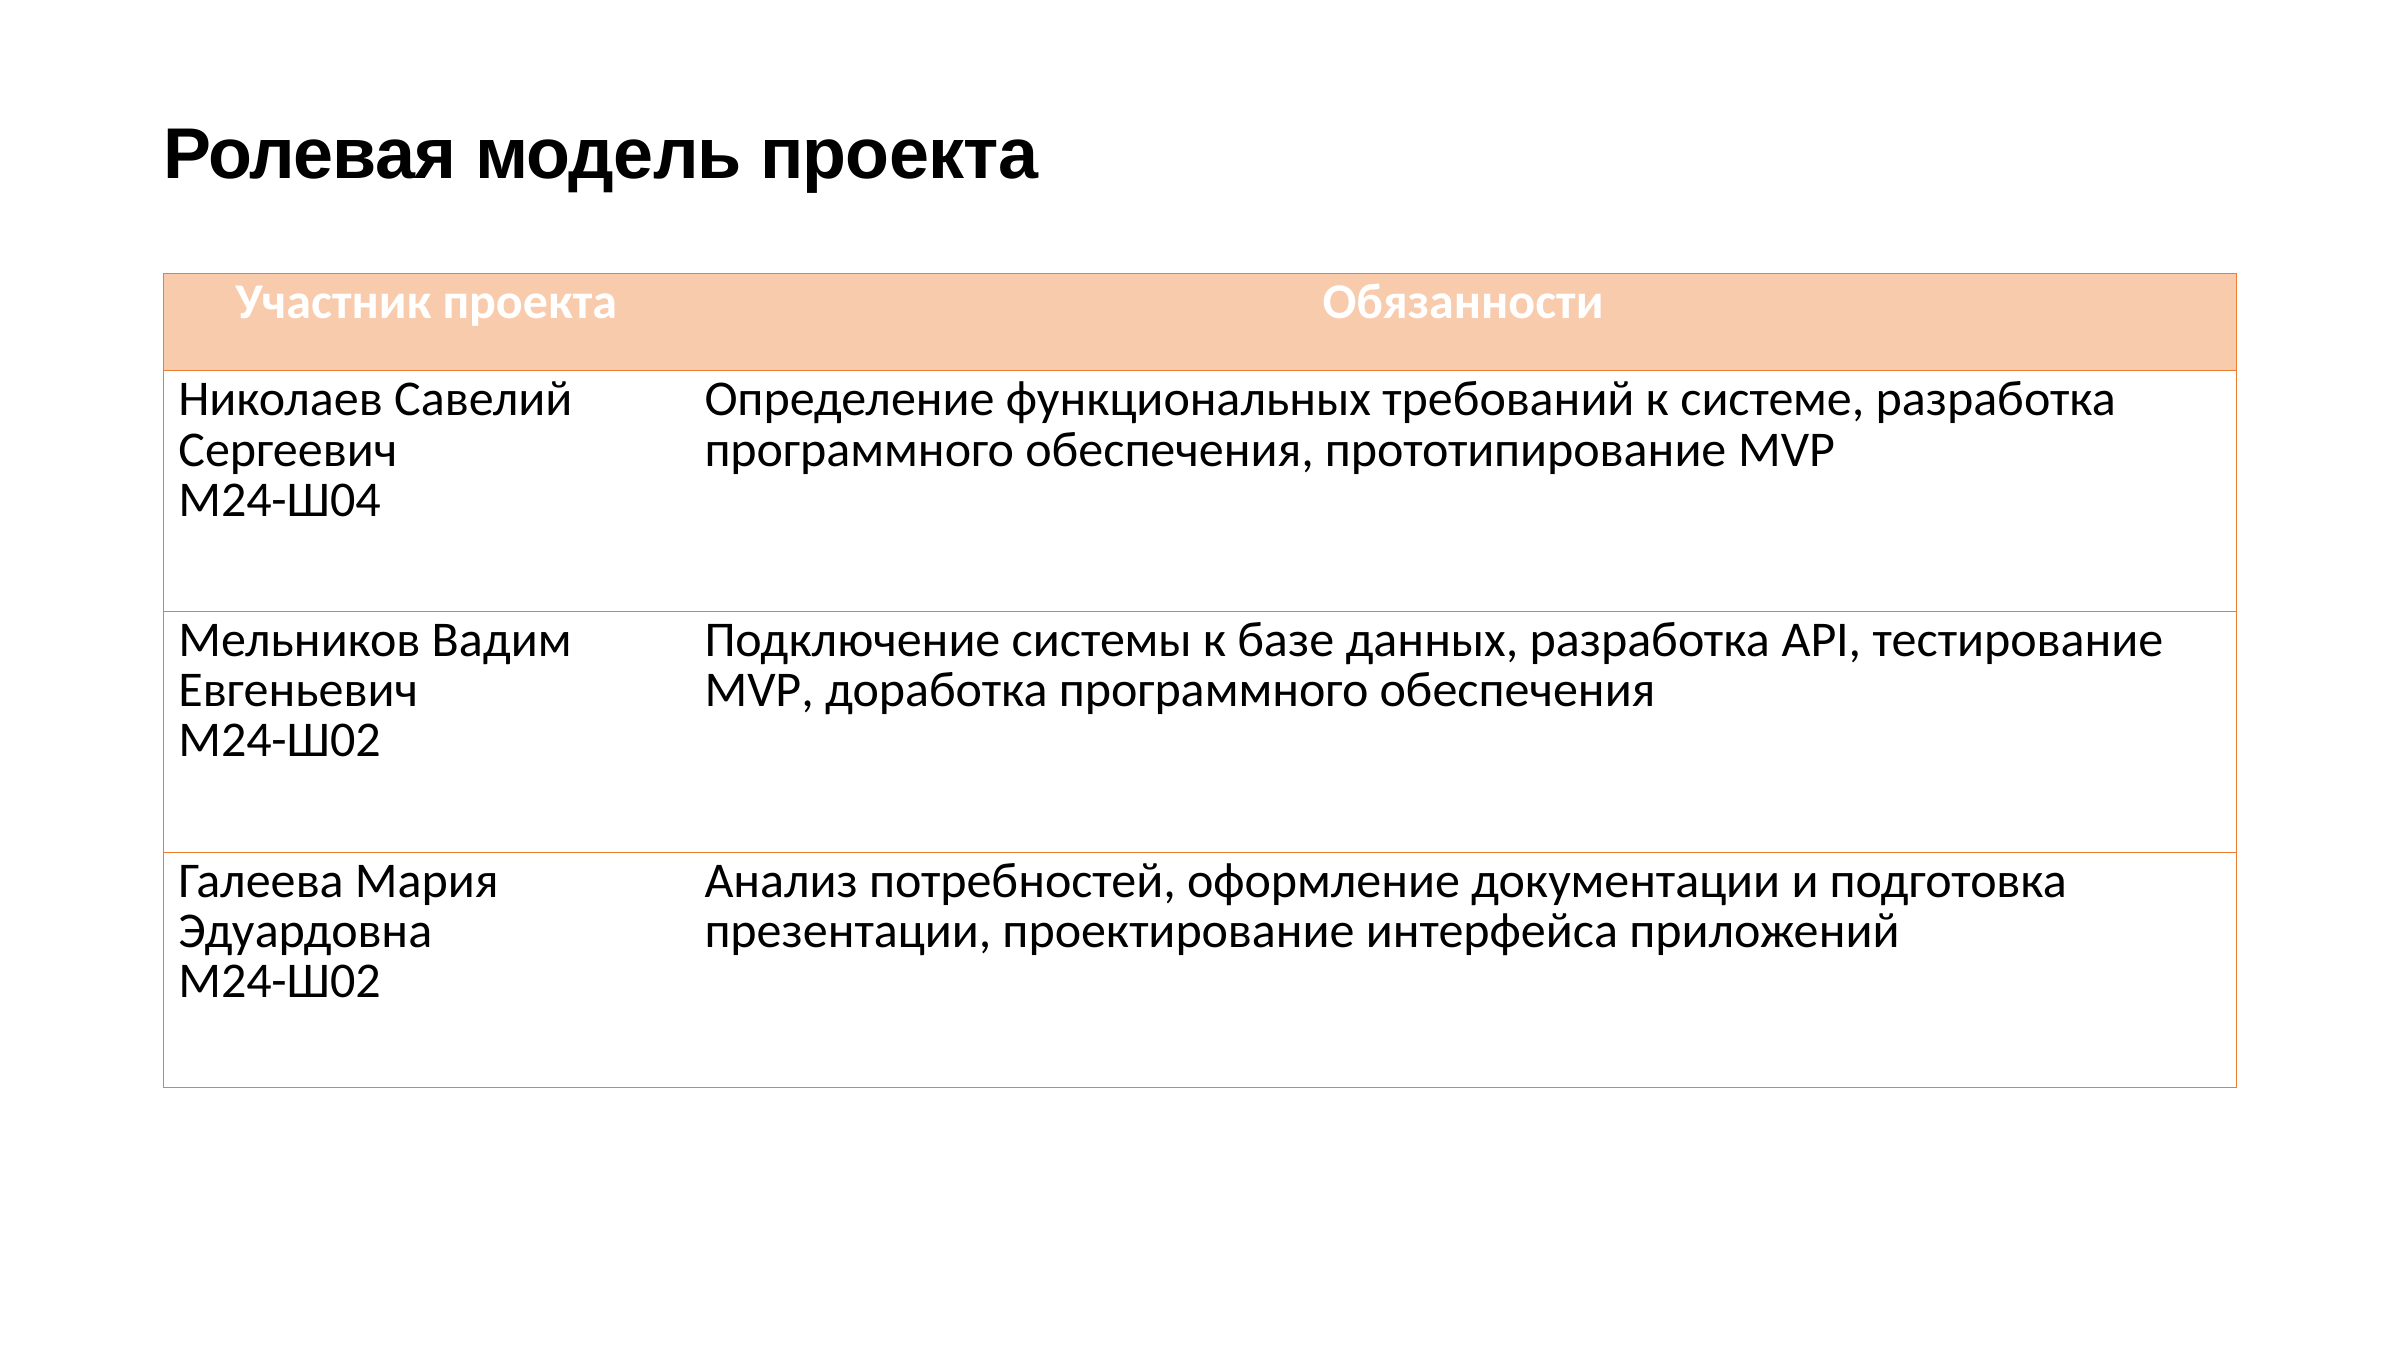

Ролевая модель проекта
| Участник проекта | Обязанности |
| --- | --- |
| Николаев Савелий Сергеевич М24-Ш04 | Определение функциональных требований к системе, разработка программного обеспечения, прототипирование MVP |
| Мельников Вадим Евгеньевич М24-Ш02 | Подключение системы к базе данных, разработка API, тестирование MVP, доработка программного обеспечения |
| Галеева Мария Эдуардовна М24-Ш02 | Анализ потребностей, оформление документации и подготовка презентации, проектирование интерфейса приложений |